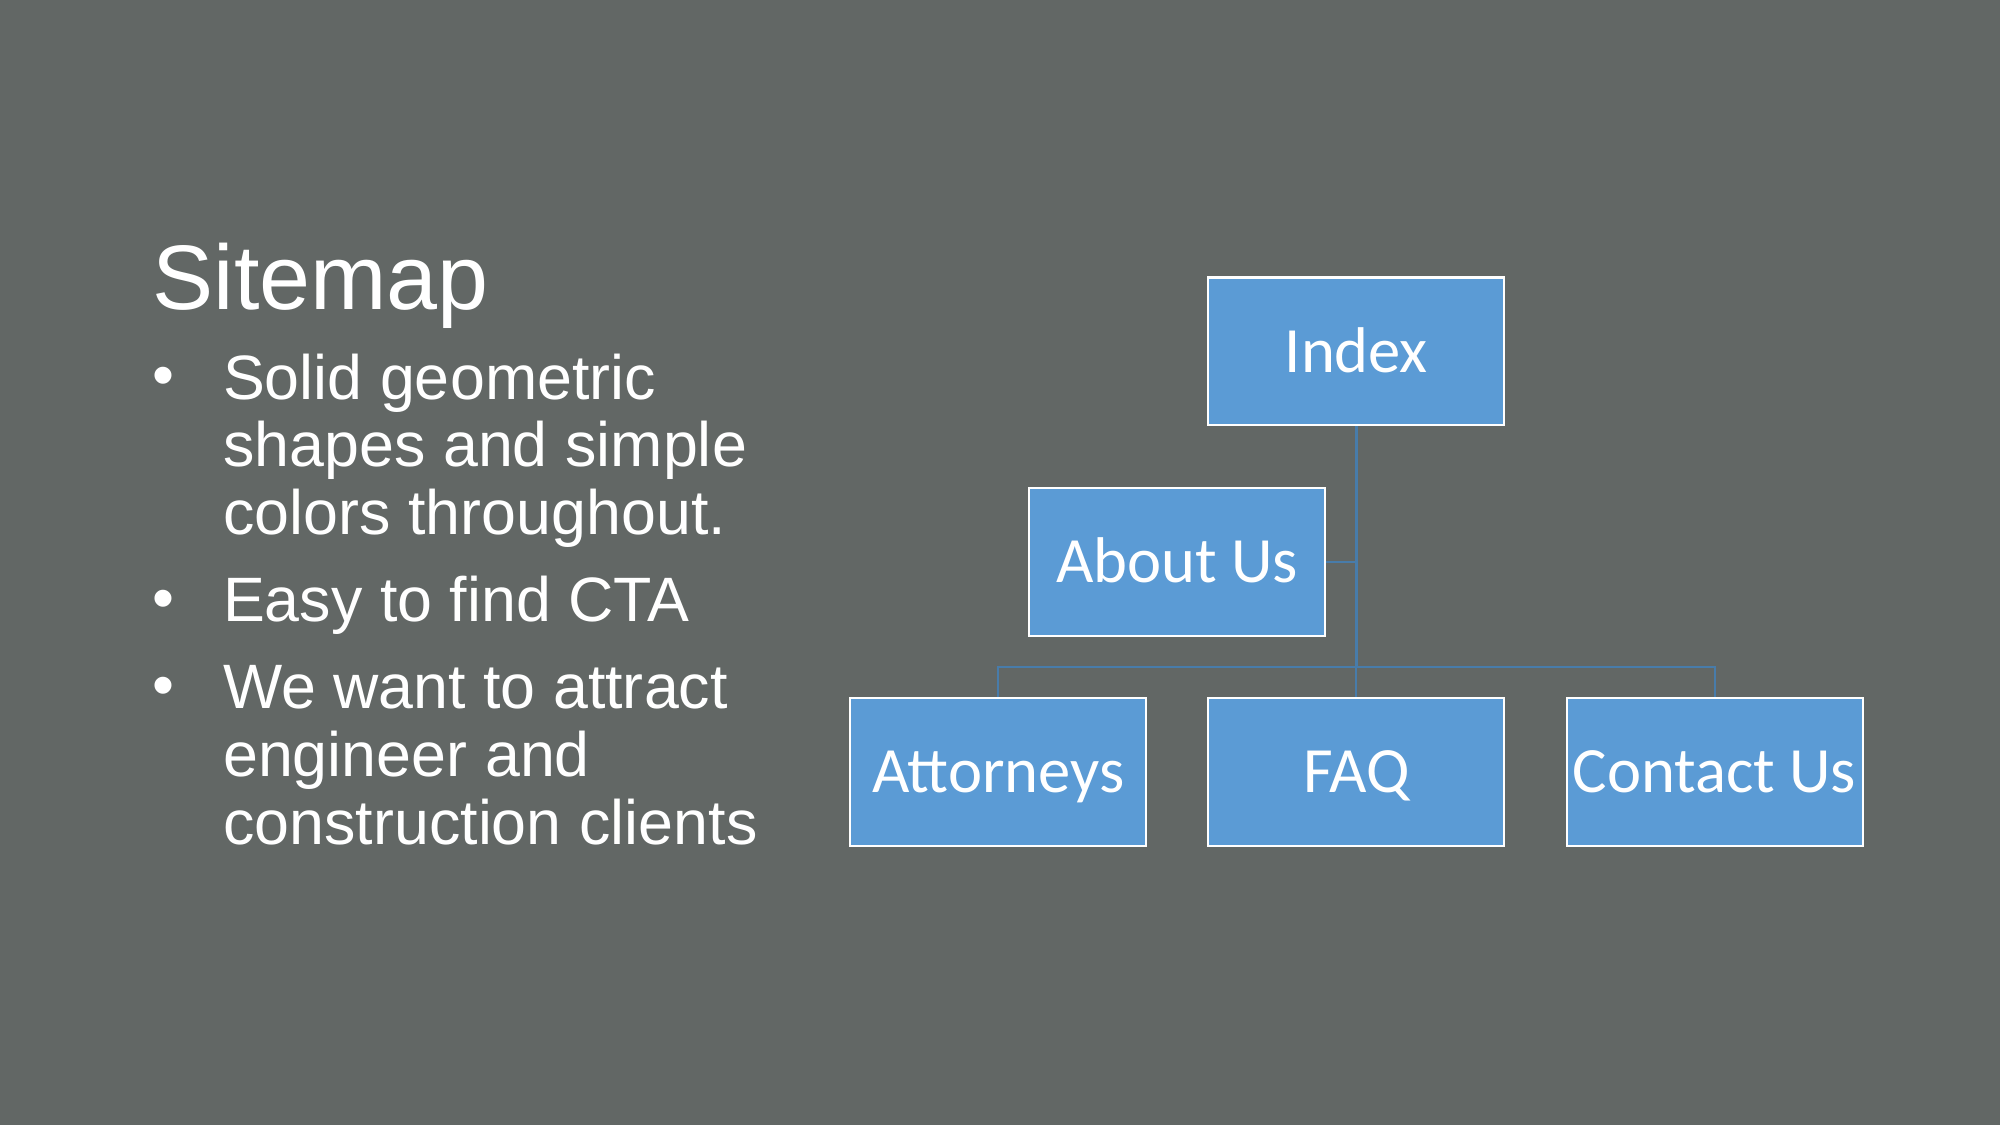

# Sitemap
Index
Attorneys
FAQ
Contact Us
About Us
Solid geometric shapes and simple colors throughout.
Easy to find CTA
We want to attract engineer and construction clients